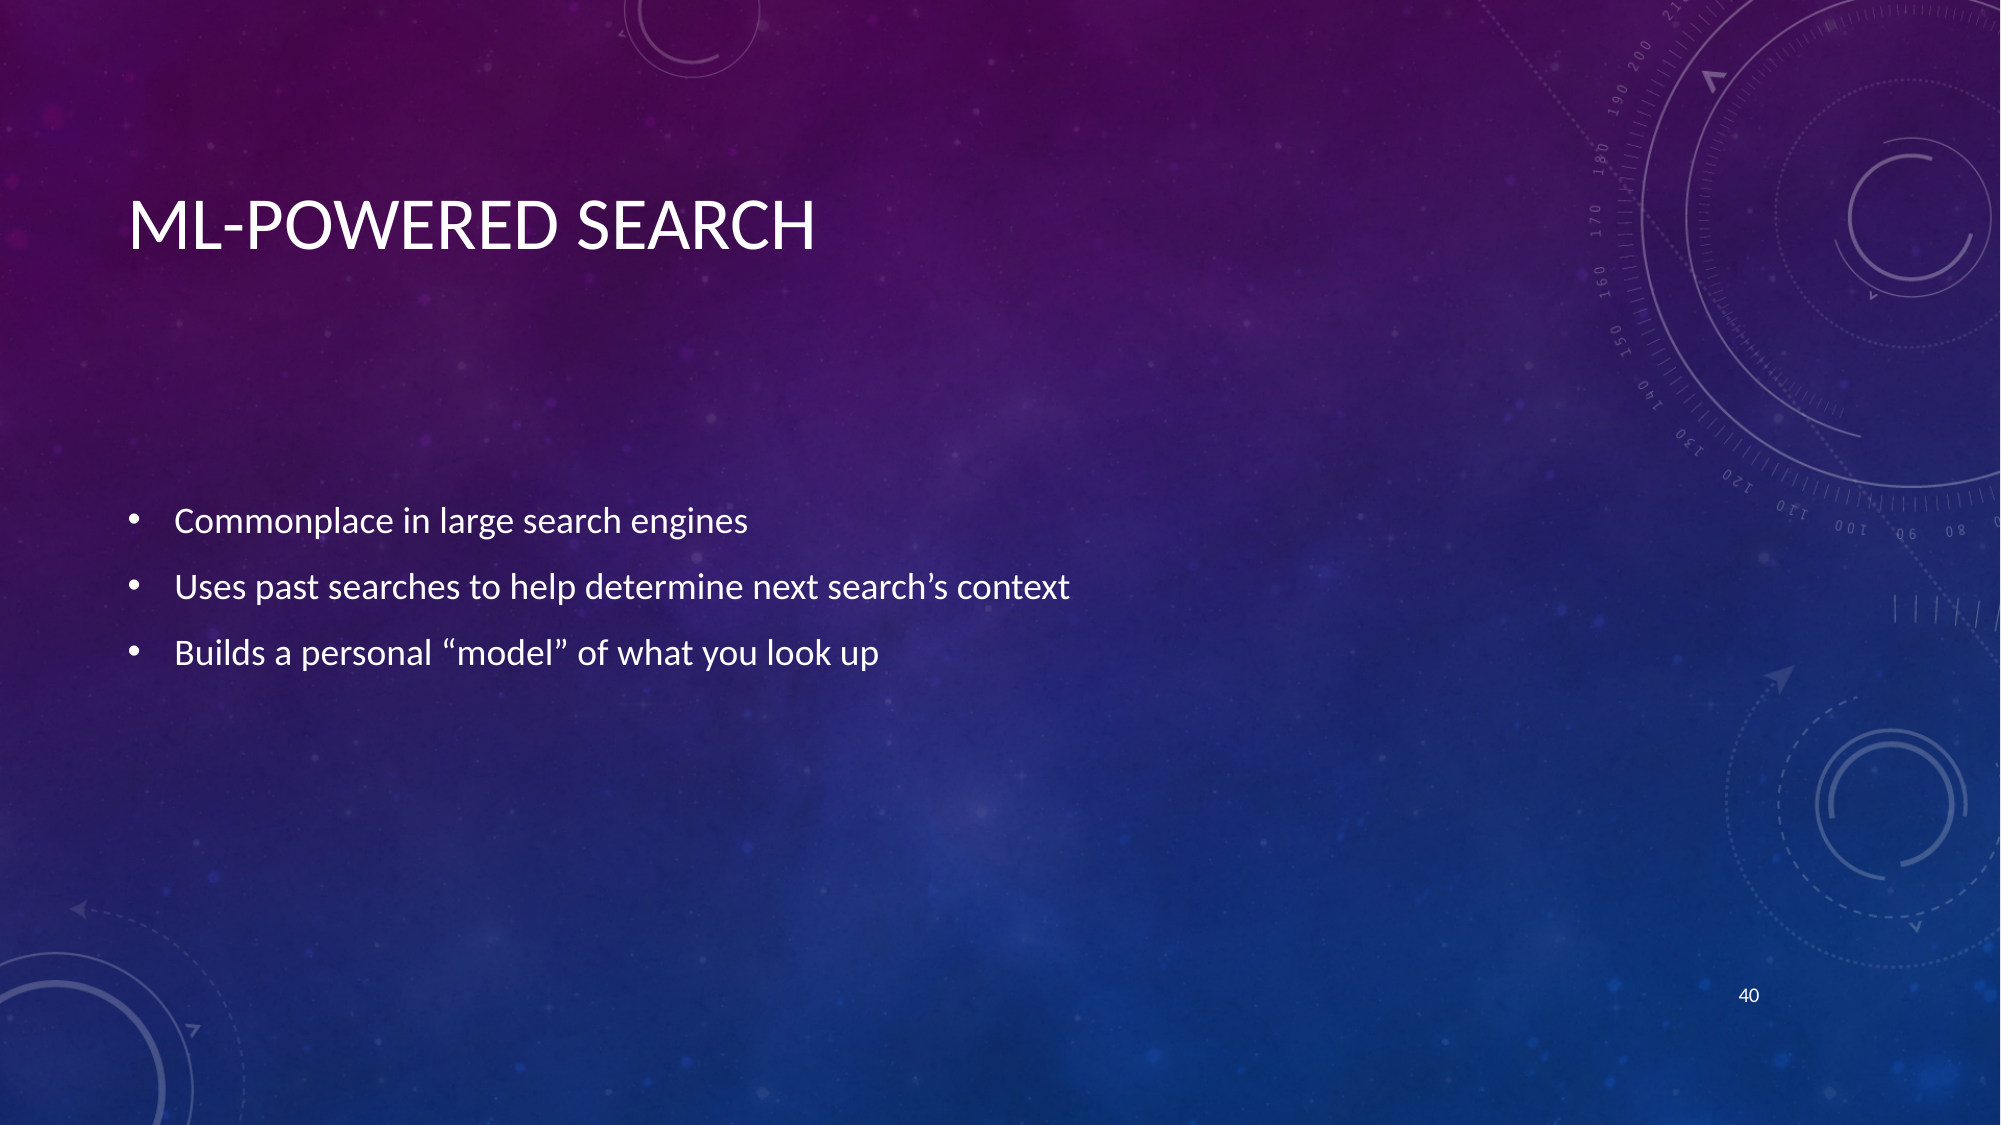

# ML-Powered Search
Commonplace in large search engines
Uses past searches to help determine next search’s context
Builds a personal “model” of what you look up

40